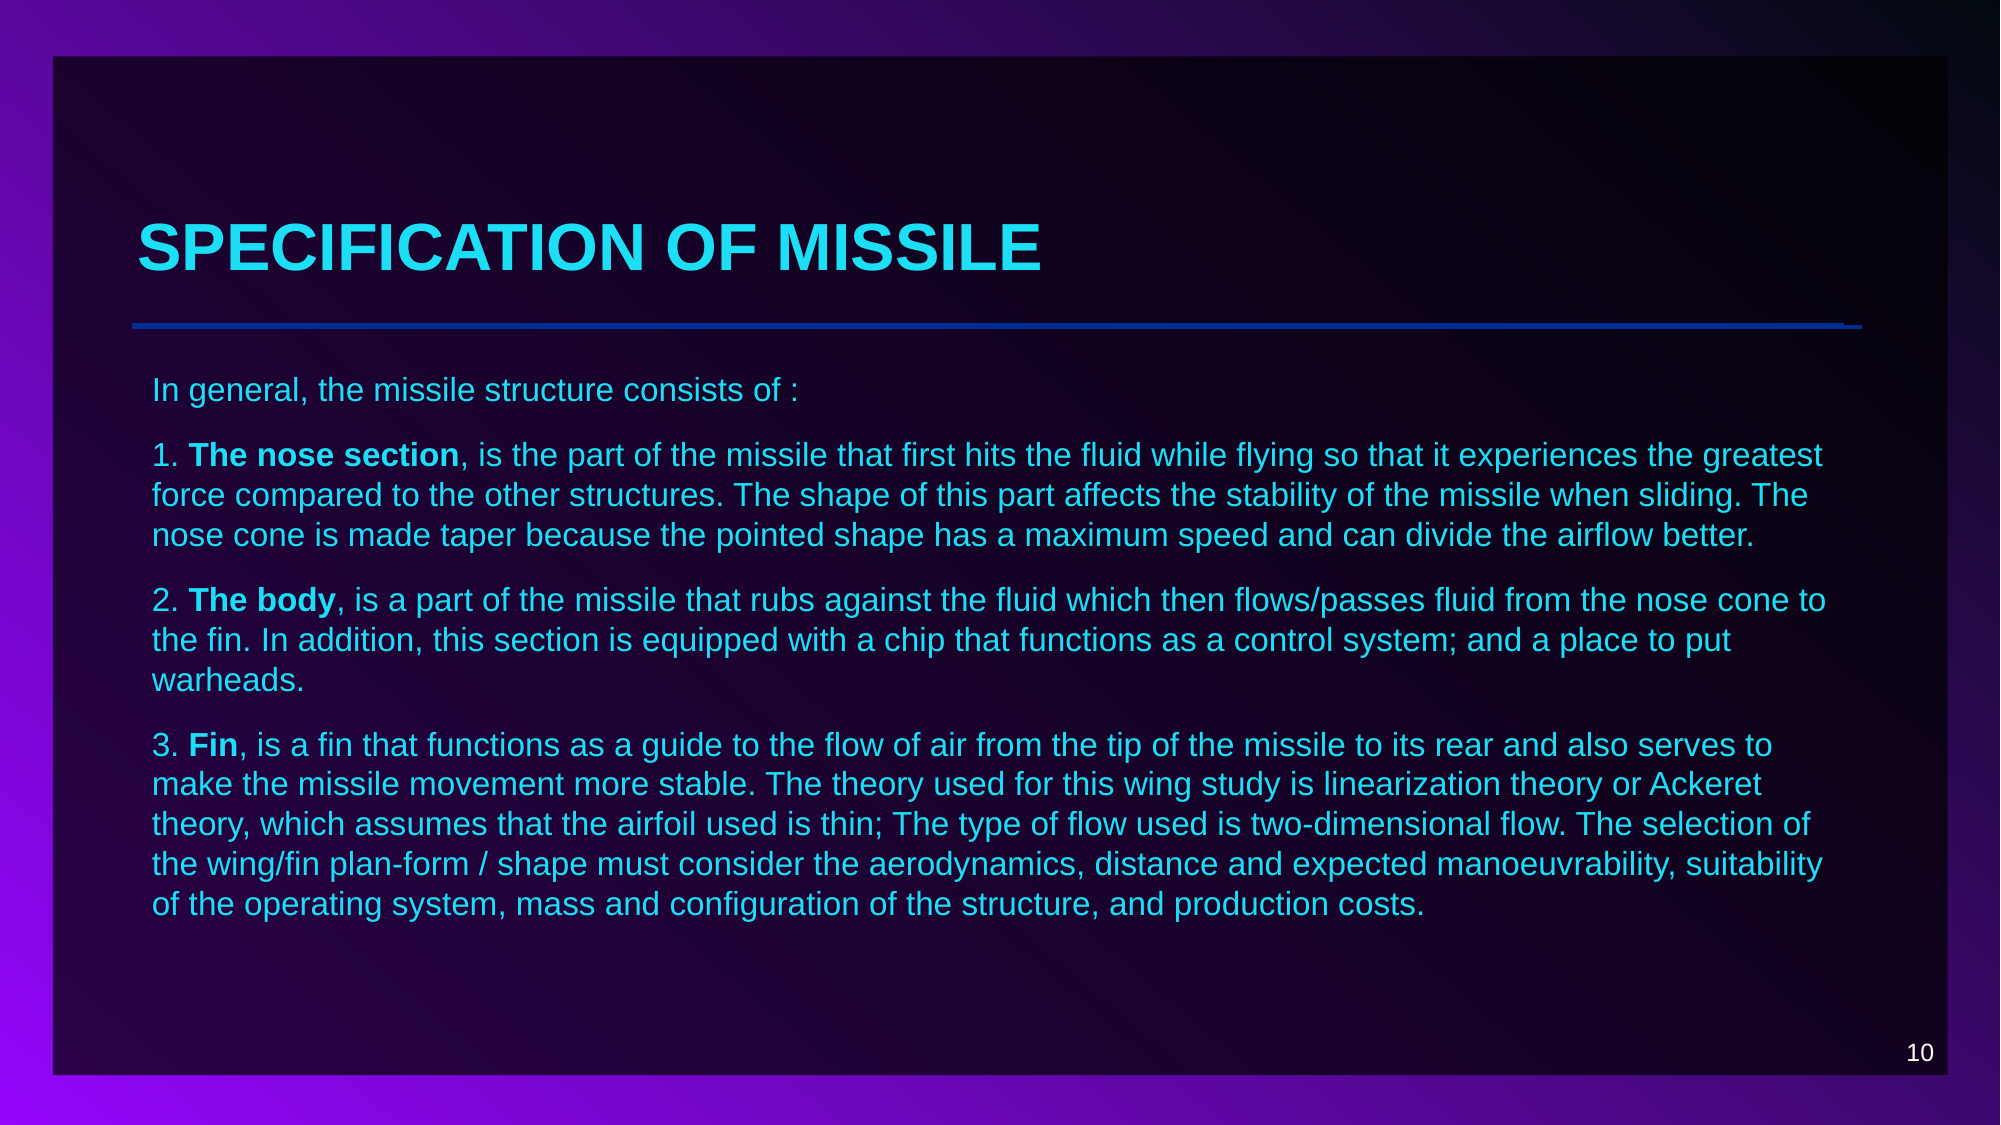

# Specification of Missile
In general, the missile structure consists of :
1. The nose section, is the part of the missile that first hits the fluid while flying so that it experiences the greatest force compared to the other structures. The shape of this part affects the stability of the missile when sliding. The nose cone is made taper because the pointed shape has a maximum speed and can divide the airflow better.
2. The body, is a part of the missile that rubs against the fluid which then flows/passes fluid from the nose cone to the fin. In addition, this section is equipped with a chip that functions as a control system; and a place to put warheads.
3. Fin, is a fin that functions as a guide to the flow of air from the tip of the missile to its rear and also serves to make the missile movement more stable. The theory used for this wing study is linearization theory or Ackeret theory, which assumes that the airfoil used is thin; The type of flow used is two-dimensional flow. The selection of the wing/fin plan-form / shape must consider the aerodynamics, distance and expected manoeuvrability, suitability of the operating system, mass and configuration of the structure, and production costs.

10